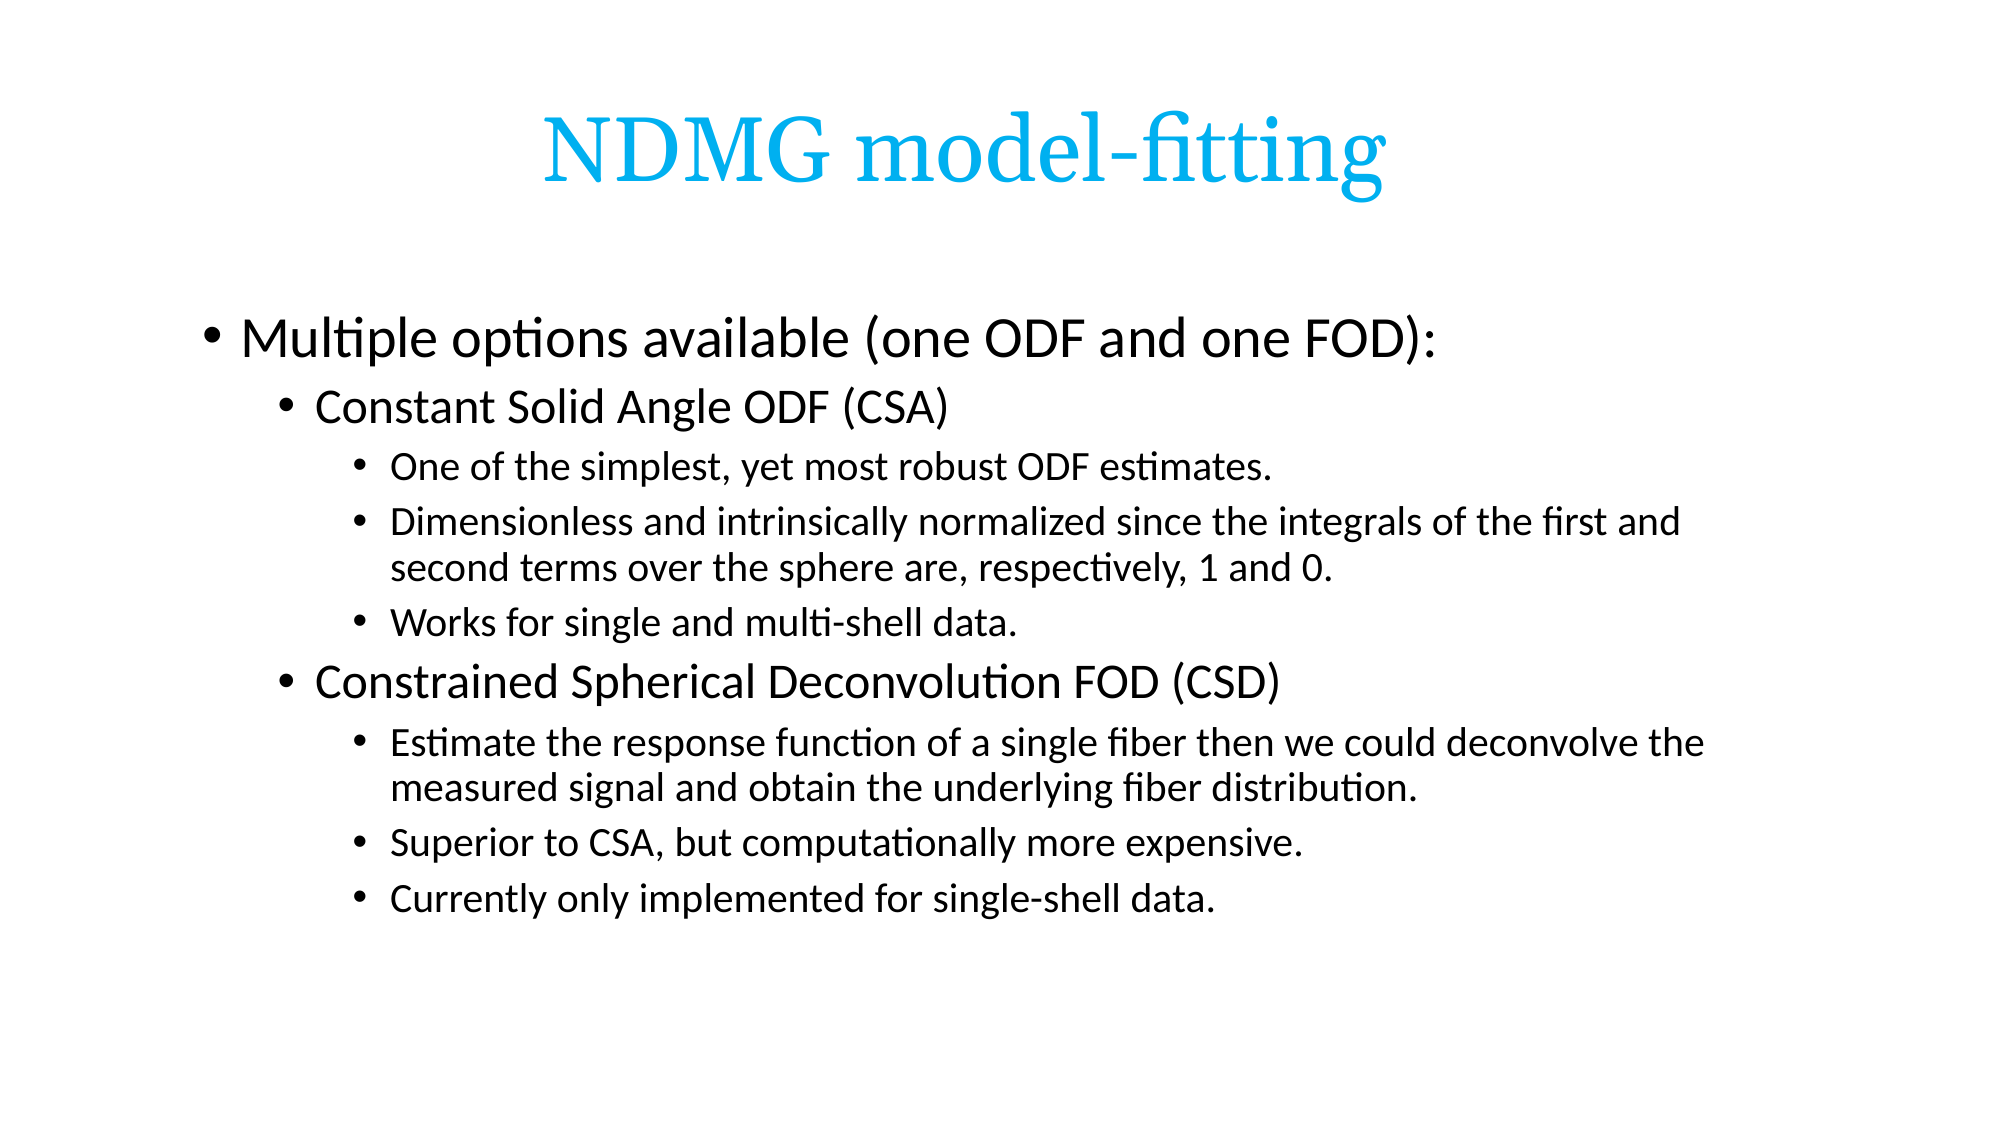

# NDMG model-fitting
Multiple options available (one ODF and one FOD):
Constant Solid Angle ODF (CSA)
One of the simplest, yet most robust ODF estimates.
Dimensionless and intrinsically normalized since the integrals of the first and second terms over the sphere are, respectively, 1 and 0.
Works for single and multi-shell data.
Constrained Spherical Deconvolution FOD (CSD)
Estimate the response function of a single fiber then we could deconvolve the measured signal and obtain the underlying fiber distribution.
Superior to CSA, but computationally more expensive.
Currently only implemented for single-shell data.